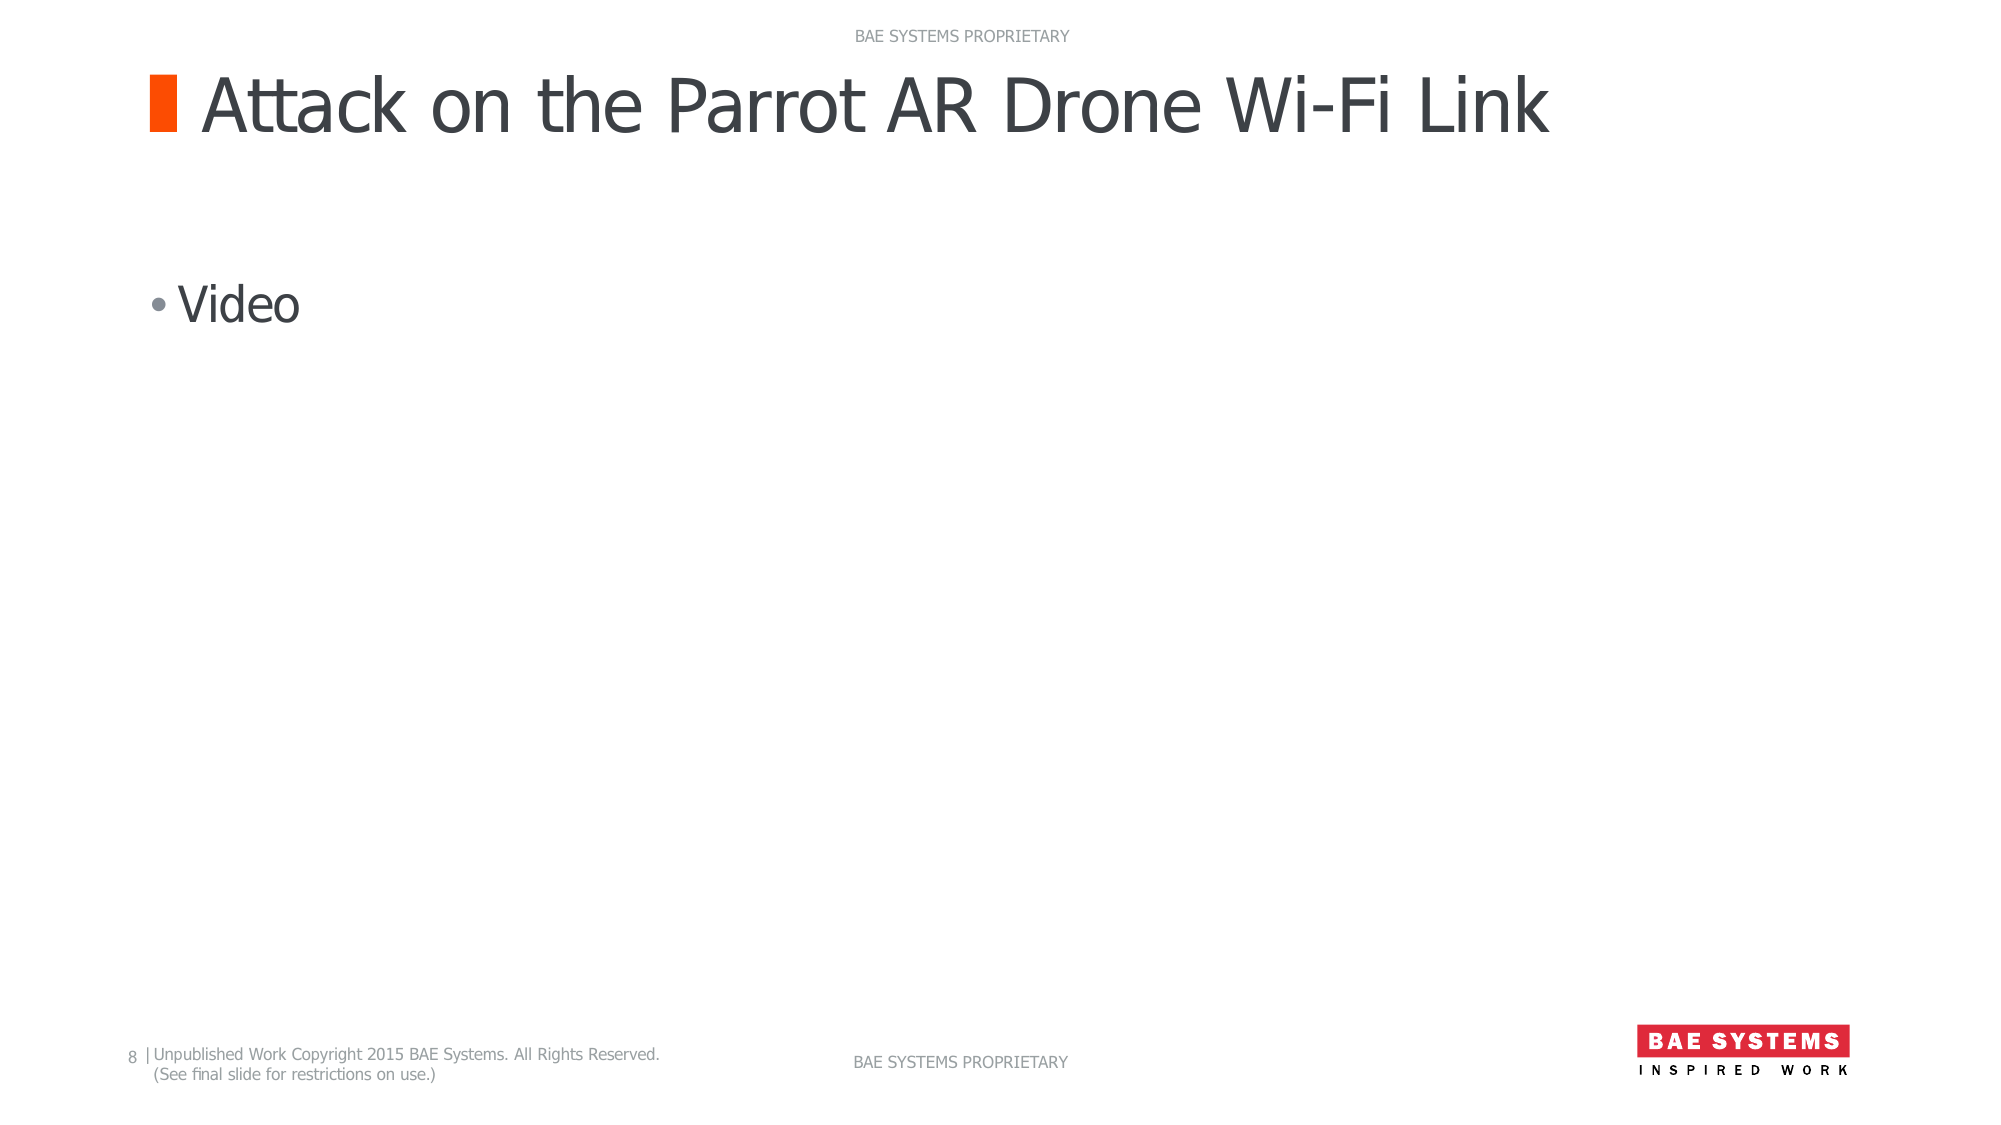

# Attack on the Parrot AR Drone Wi-Fi Link

Video